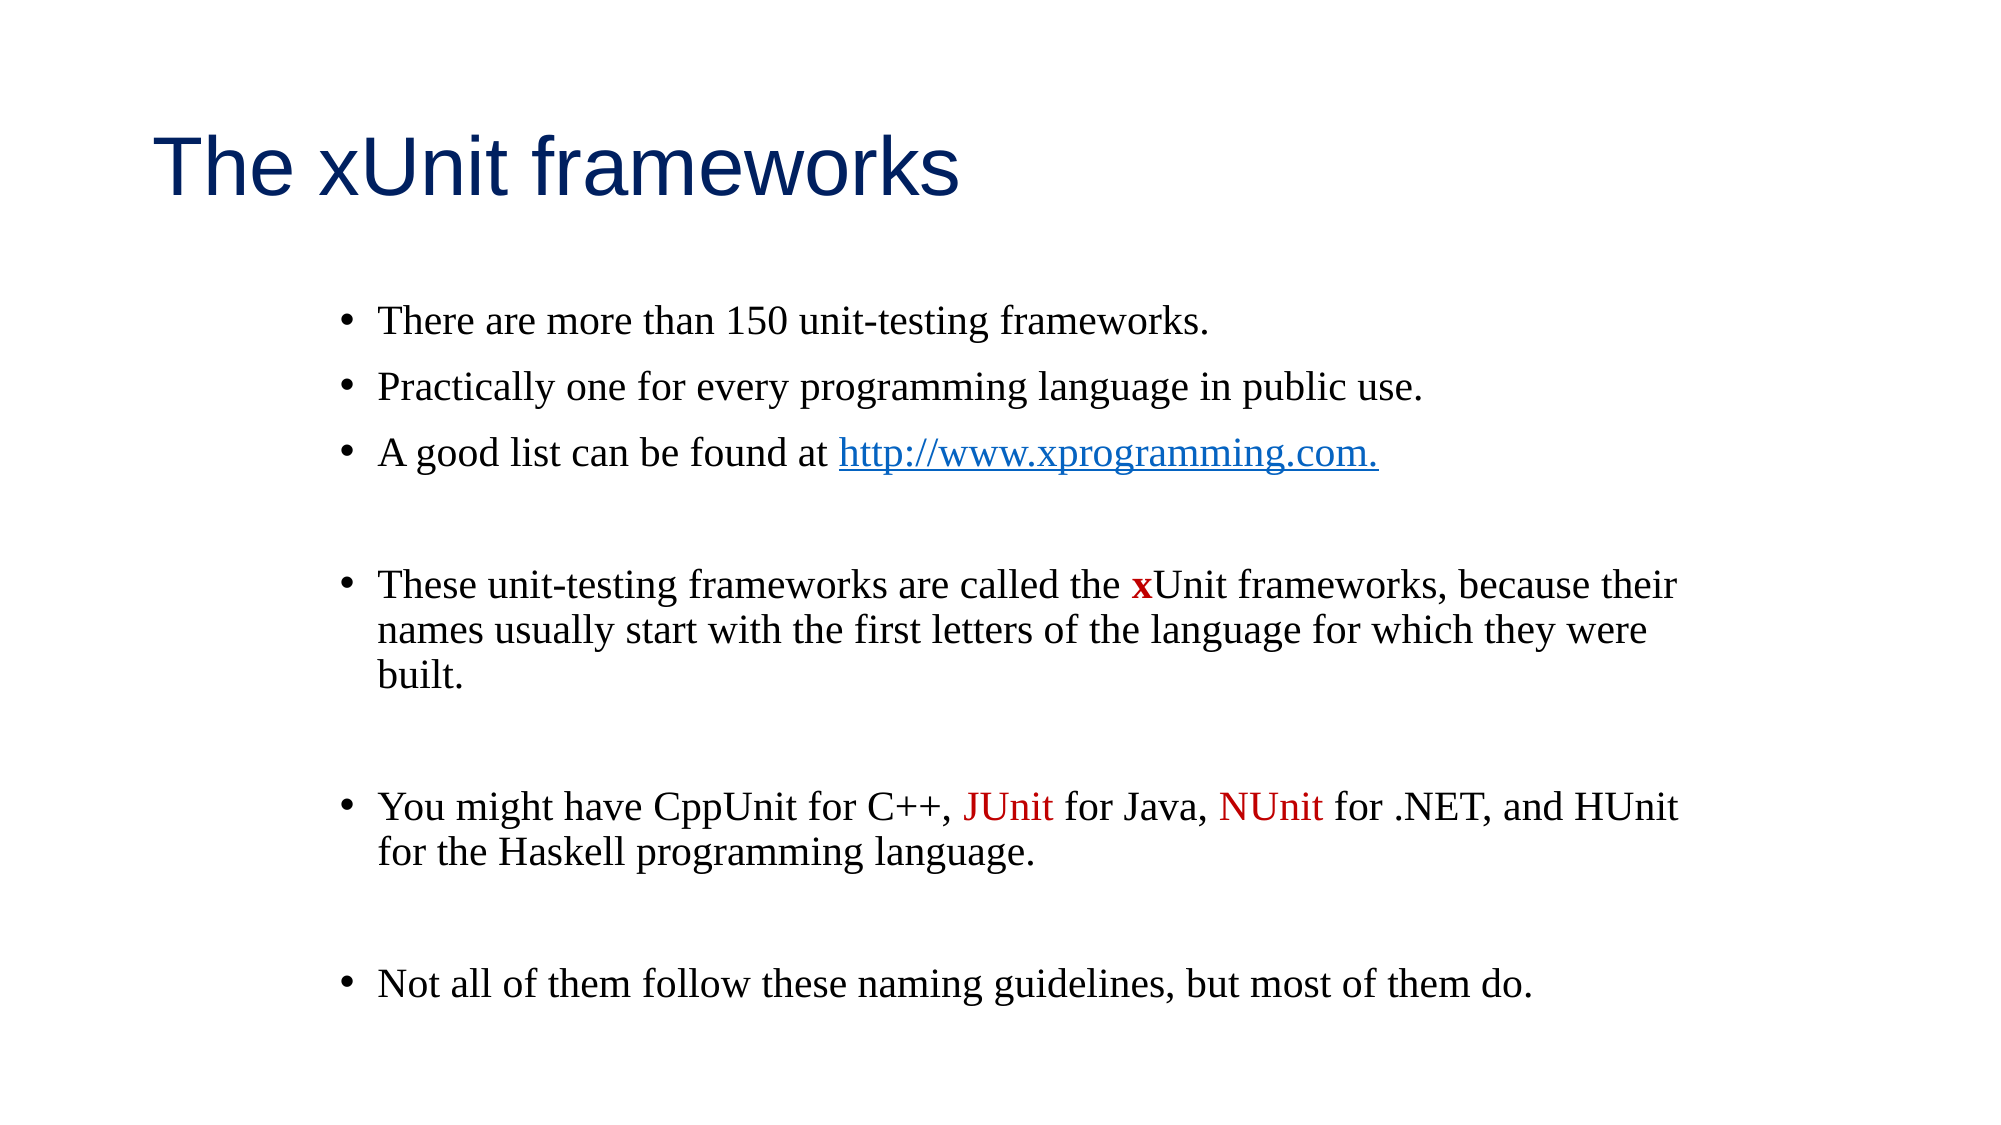

# The xUnit frameworks
There are more than 150 unit-testing frameworks.
Practically one for every programming language in public use.
A good list can be found at http://www.xprogramming.com.

These unit-testing frameworks are called the xUnit frameworks, because their names usually start with the first letters of the language for which they were built.

You might have CppUnit for C++, JUnit for Java, NUnit for .NET, and HUnit for the Haskell programming language.

Not all of them follow these naming guidelines, but most of them do.